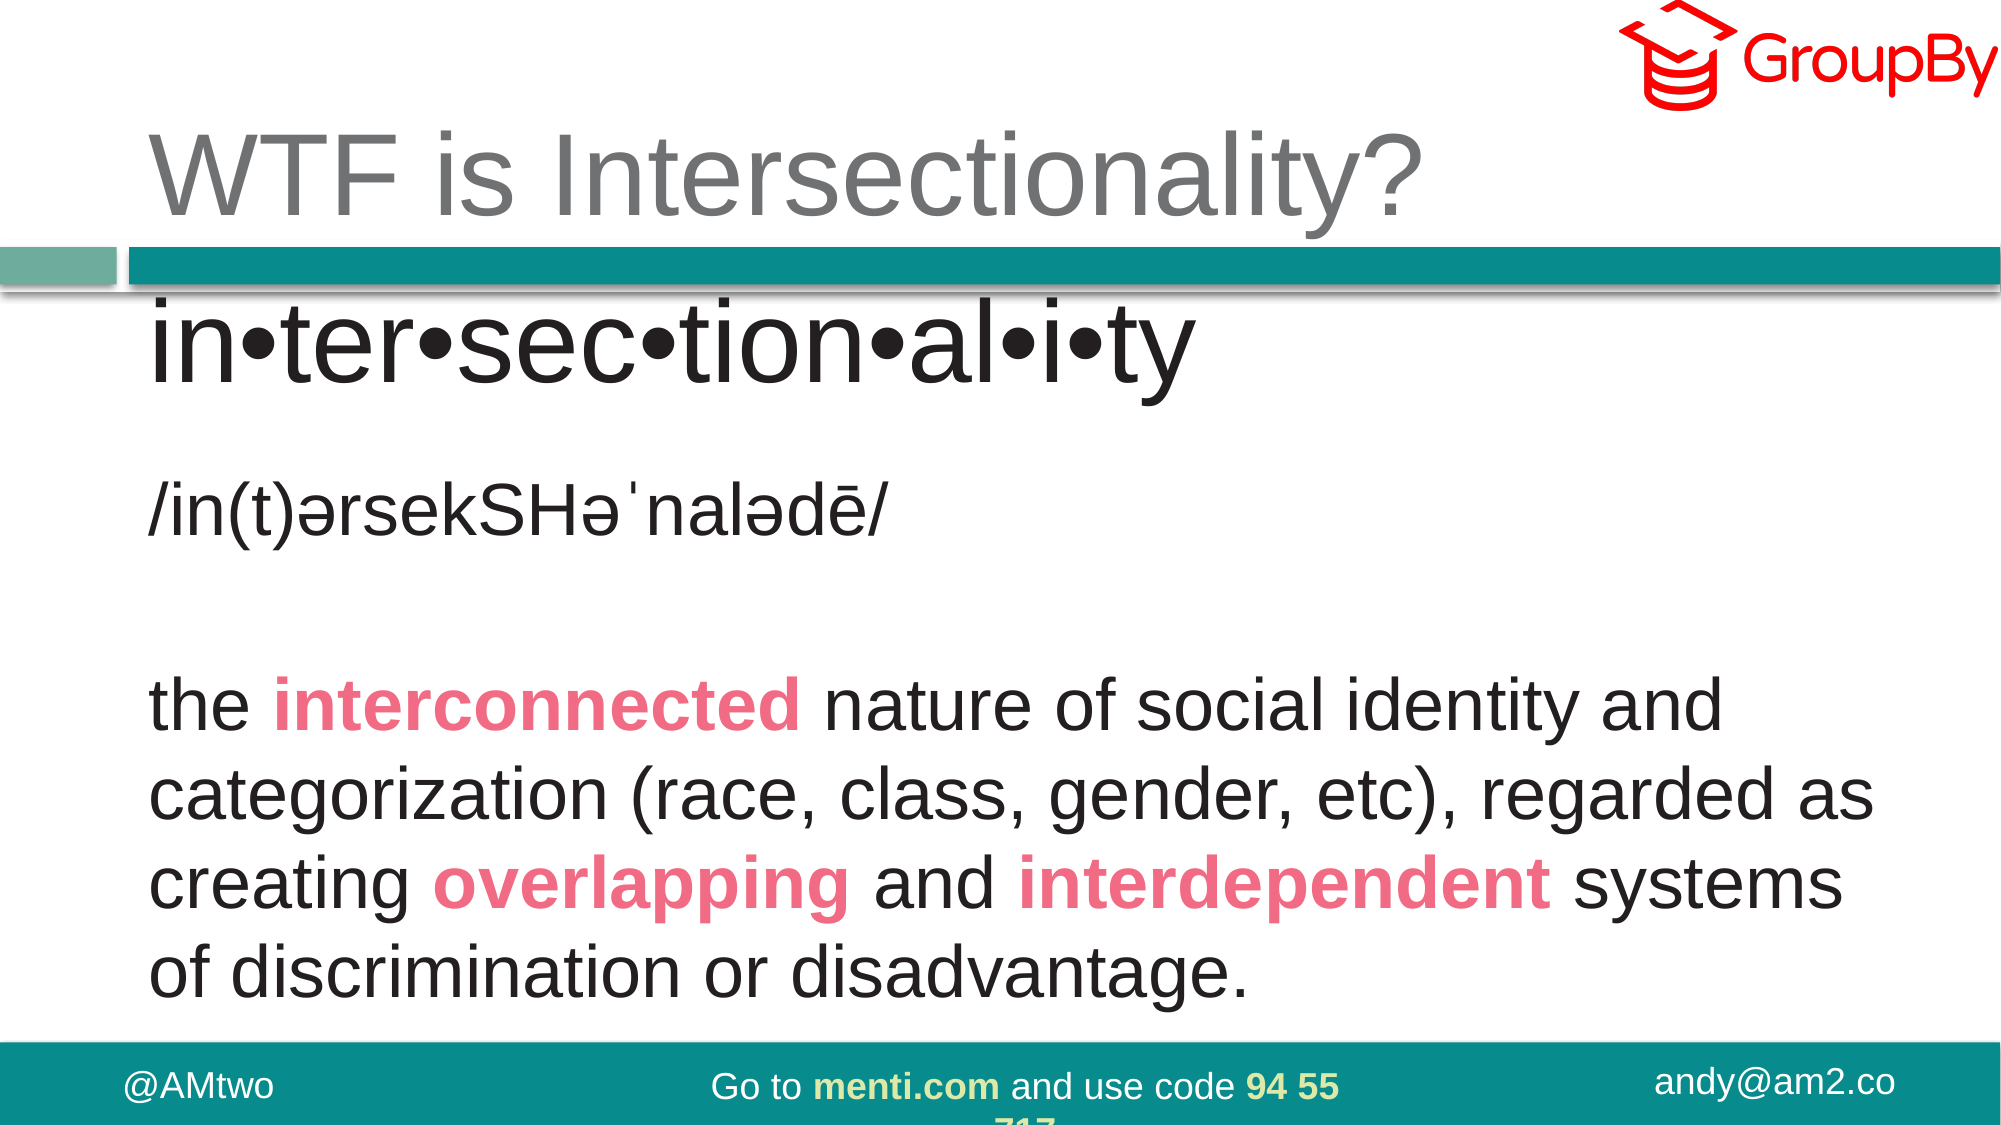

# WTF is Intersectionality?
in•ter•sec•tion•al•i•ty
/in(t)ərsekSHəˈnalədē/
the interconnected nature of social identity and categorization (race, class, gender, etc), regarded as creating overlapping and interdependent systems of discrimination or disadvantage.